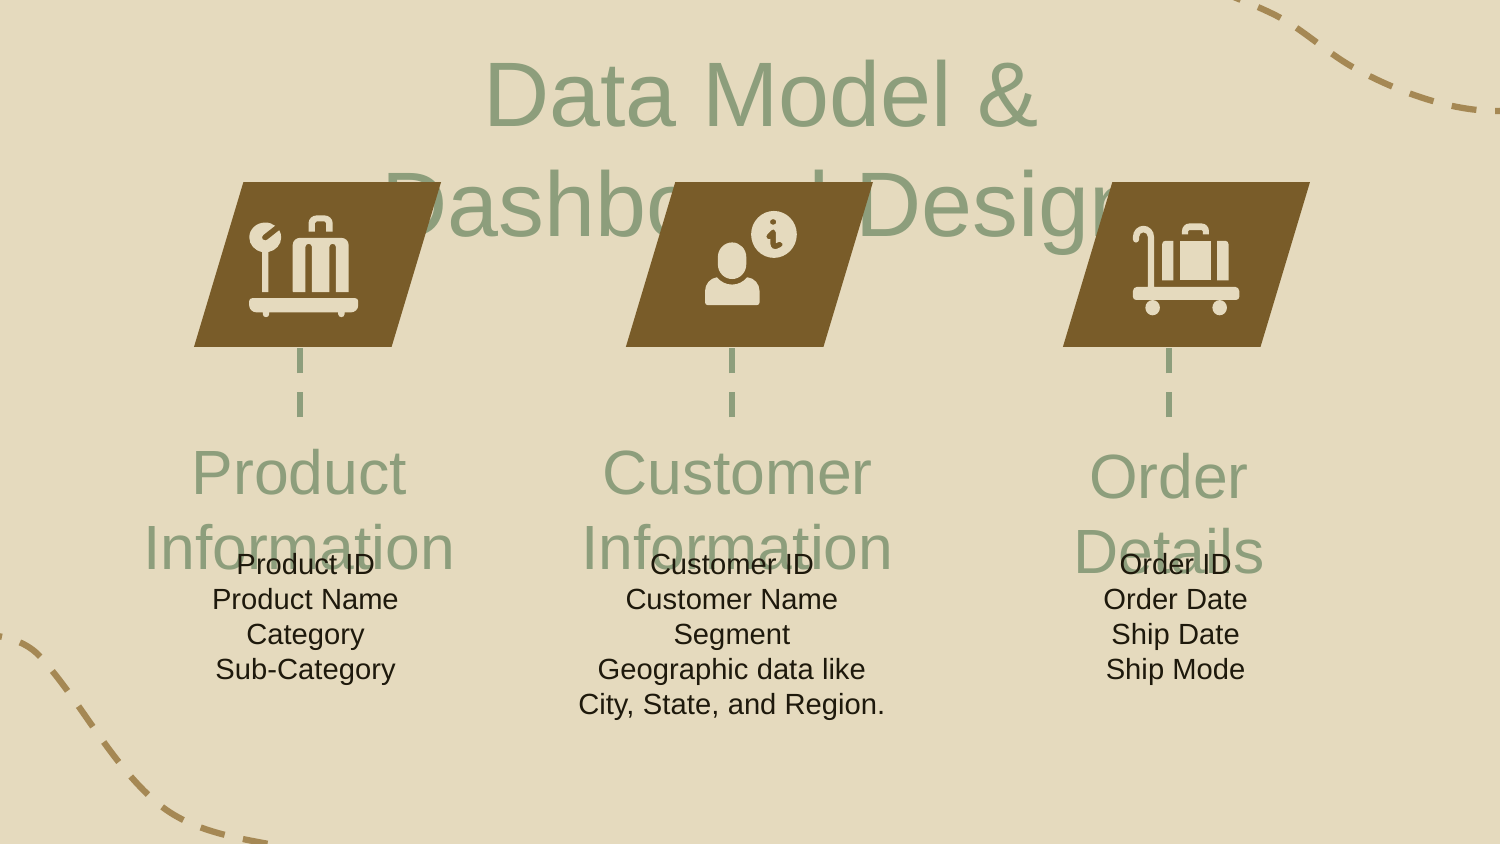

# Data Model & Dashboard Design

Product Information
Customer Information
Order Details
Product ID Product Name Category
Sub-Category
Customer ID
Customer Name Segment
Geographic data like City, State, and Region.
Order ID
Order Date Ship Date
Ship Mode